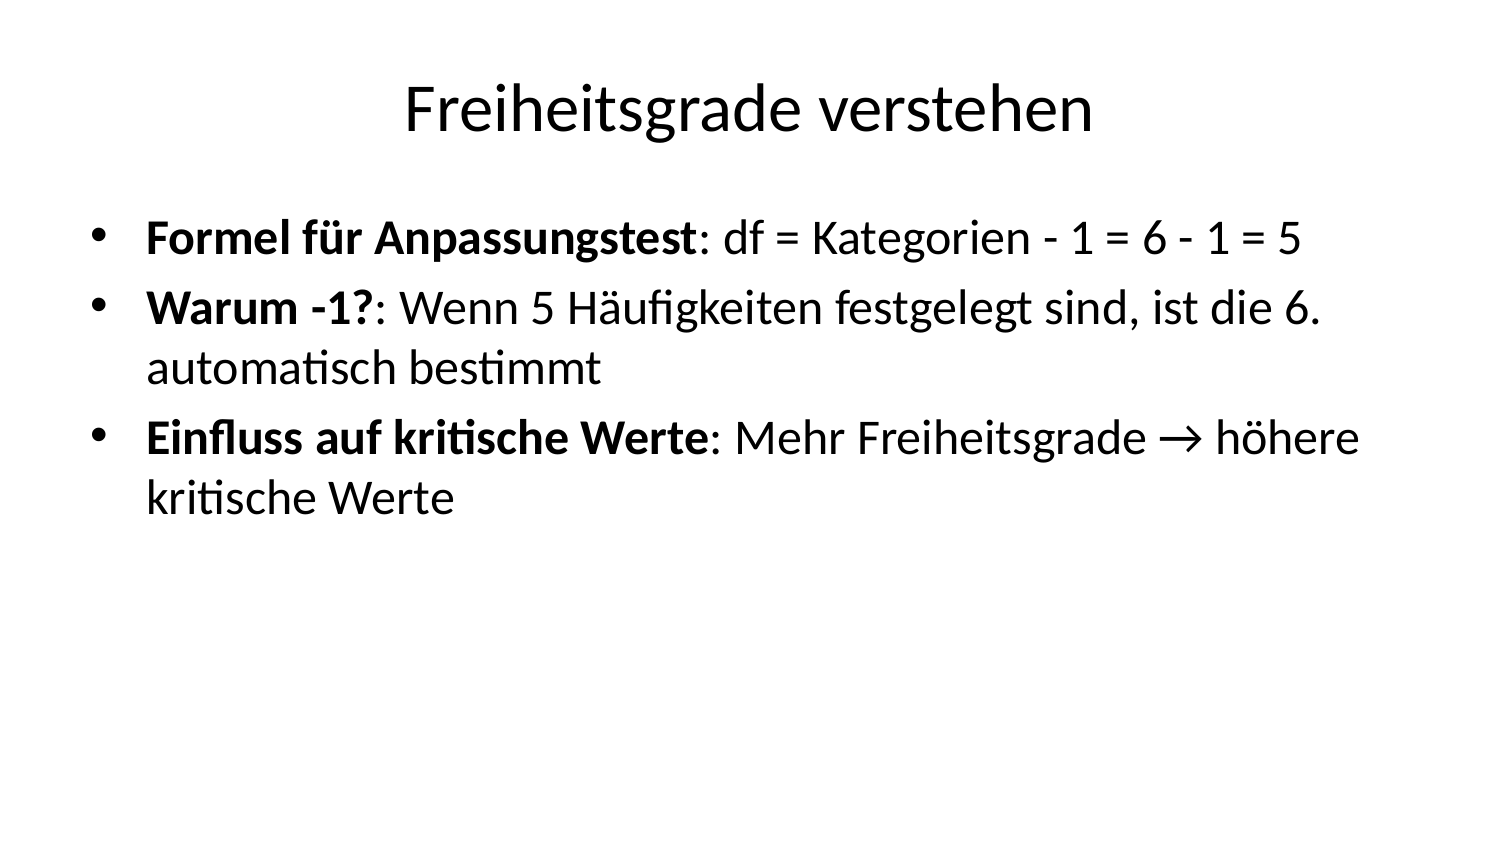

# Freiheitsgrade verstehen
Formel für Anpassungstest: df = Kategorien - 1 = 6 - 1 = 5
Warum -1?: Wenn 5 Häufigkeiten festgelegt sind, ist die 6. automatisch bestimmt
Einfluss auf kritische Werte: Mehr Freiheitsgrade → höhere kritische Werte